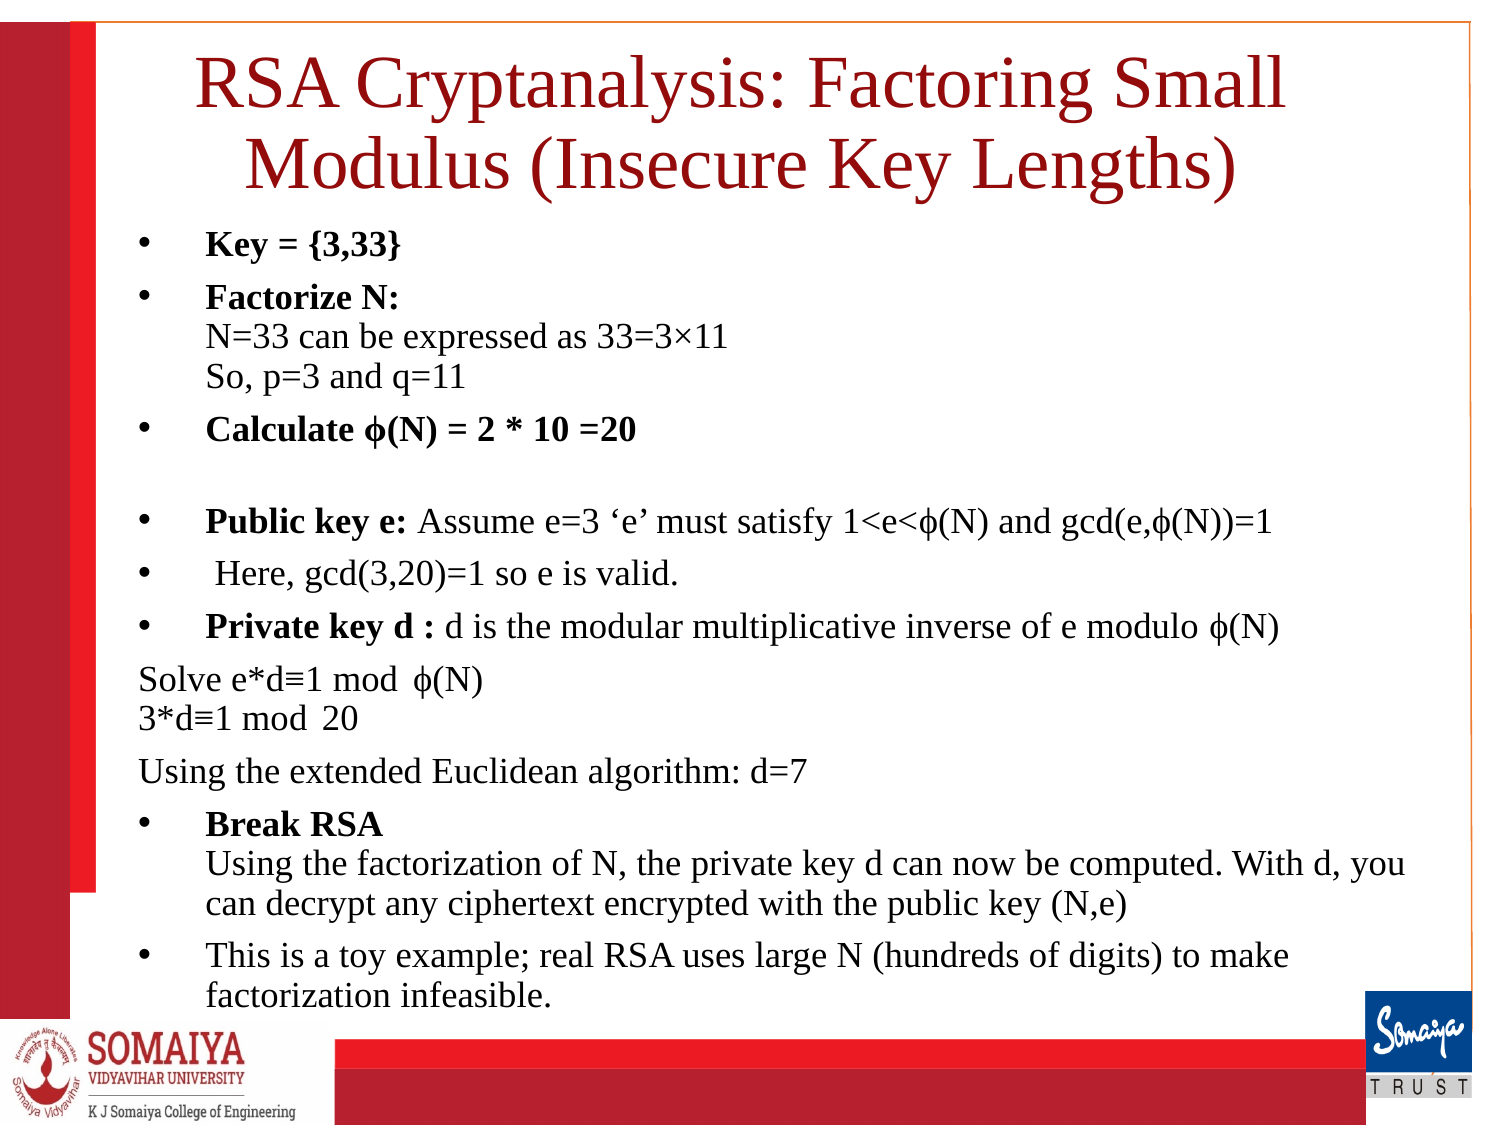

# RSA Cryptanalysis: Factoring Small Modulus (Insecure Key Lengths)
Key = {3,33}
Factorize N:
N=33 can be expressed as 33=3×11
So, p=3 and q=11
Calculate ϕ(N) = 2 * 10 =20
Public key e: Assume e=3 ‘e’ must satisfy 1<e<ϕ(N) and gcd⁡(e,ϕ(N))=1
 Here, gcd⁡(3,20)=1 so e is valid.
Private key d : d is the modular multiplicative inverse of e modulo ϕ(N)
Solve e*d≡1 mod  ϕ(N)
3*d≡1 mod  20
Using the extended Euclidean algorithm: d=7
Break RSA
Using the factorization of N, the private key d can now be computed. With d, you can decrypt any ciphertext encrypted with the public key (N,e)
This is a toy example; real RSA uses large N (hundreds of digits) to make factorization infeasible.